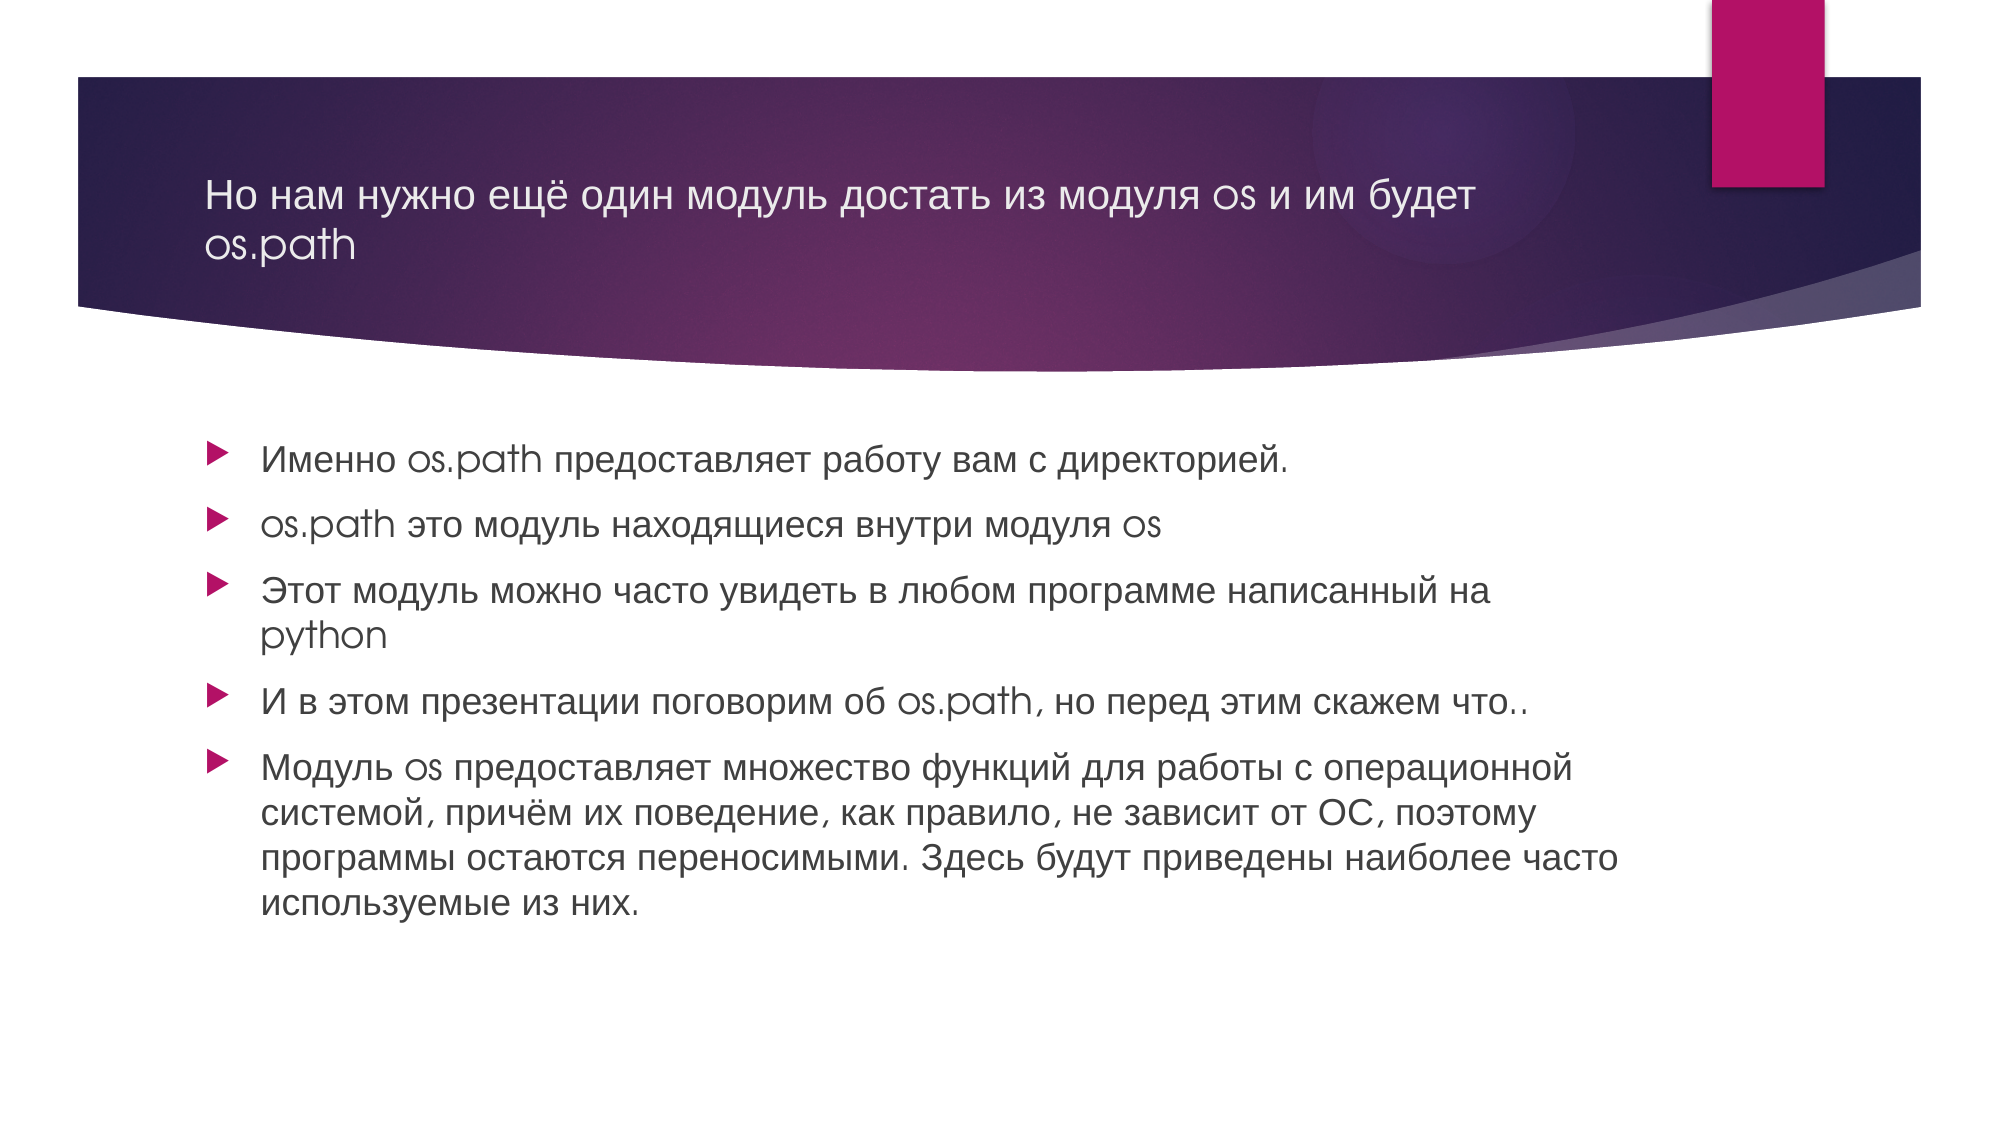

# Но нам нужно ещё один модуль достать из модуля os и им будет os.path
Именно os.path предоставляет работу вам с директорией.
os.path это модуль находящиеся внутри модуля os
Этот модуль можно часто увидеть в любом программе написанный на python
И в этом презентации поговорим об os.path, но перед этим скажем что..
Модуль os предоставляет множество функций для работы с операционной системой, причём их поведение, как правило, не зависит от ОС, поэтому программы остаются переносимыми. Здесь будут приведены наиболее часто используемые из них.